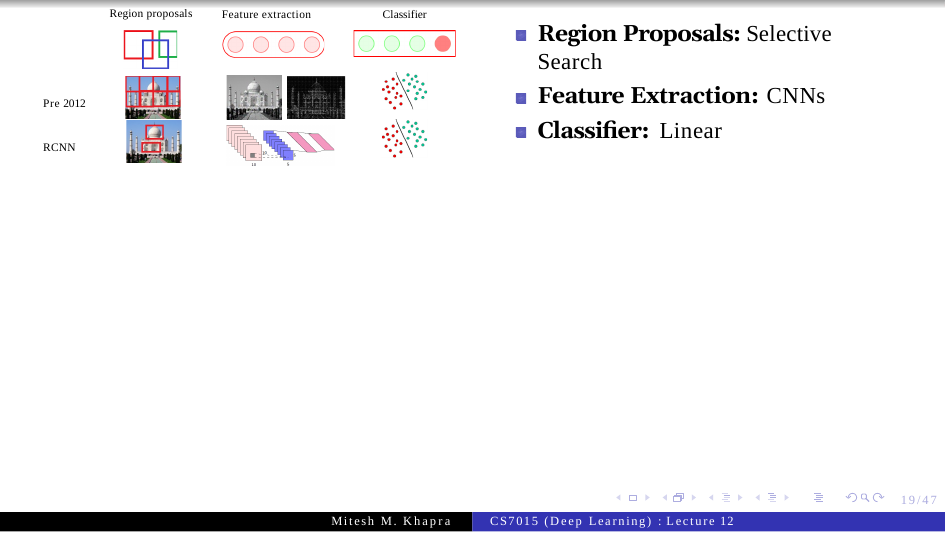

Region proposals
Feature extraction
Classifier
Region Proposals: Selective  Search

Feature Extraction: CNNs
Classifier: Linear

Pre 2012

RCNN
19/47

Mitesh M. Khapra
CS7015 (Deep Learning) : Lecture 12